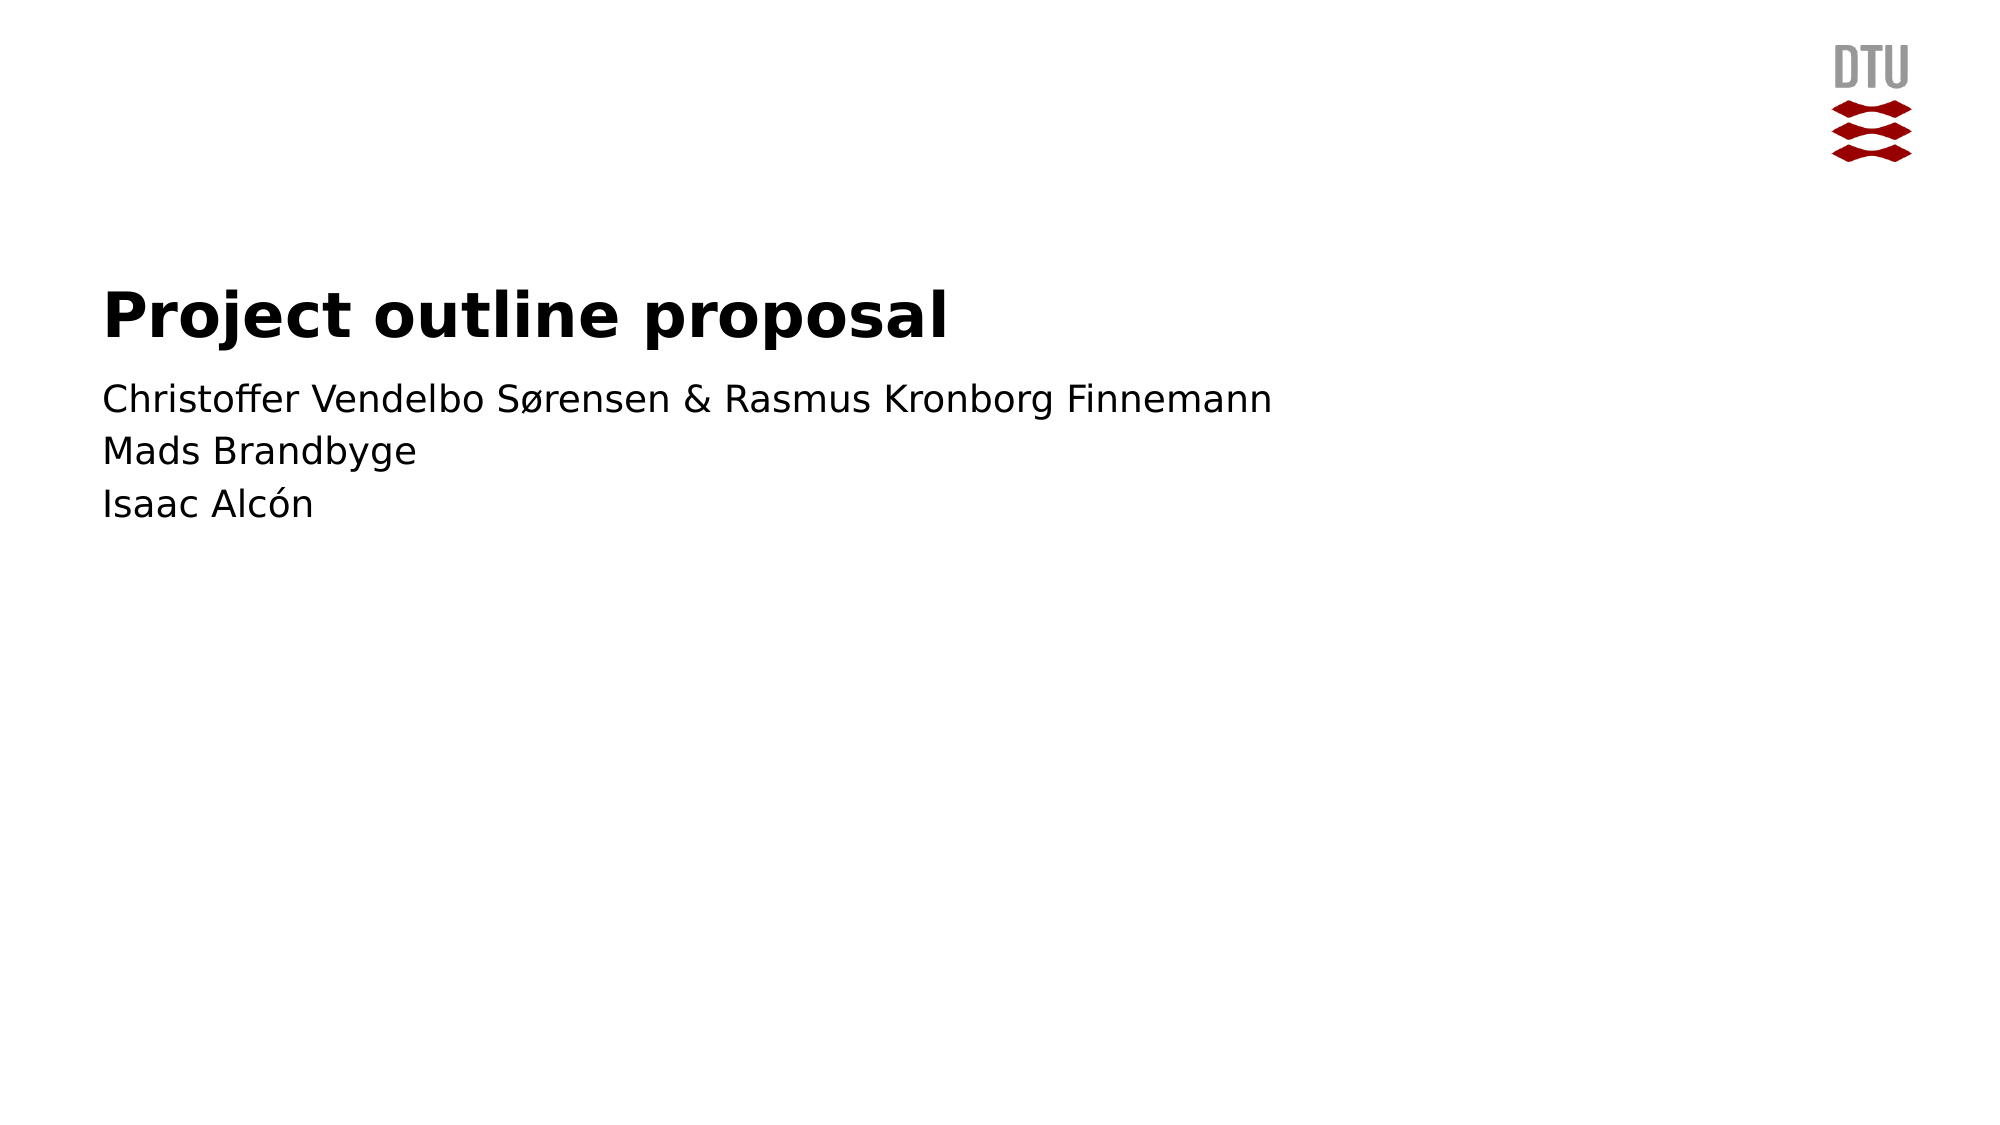

# Project outline proposal
Christoffer Vendelbo Sørensen & Rasmus Kronborg Finnemann
Mads Brandbyge
Isaac Alcón